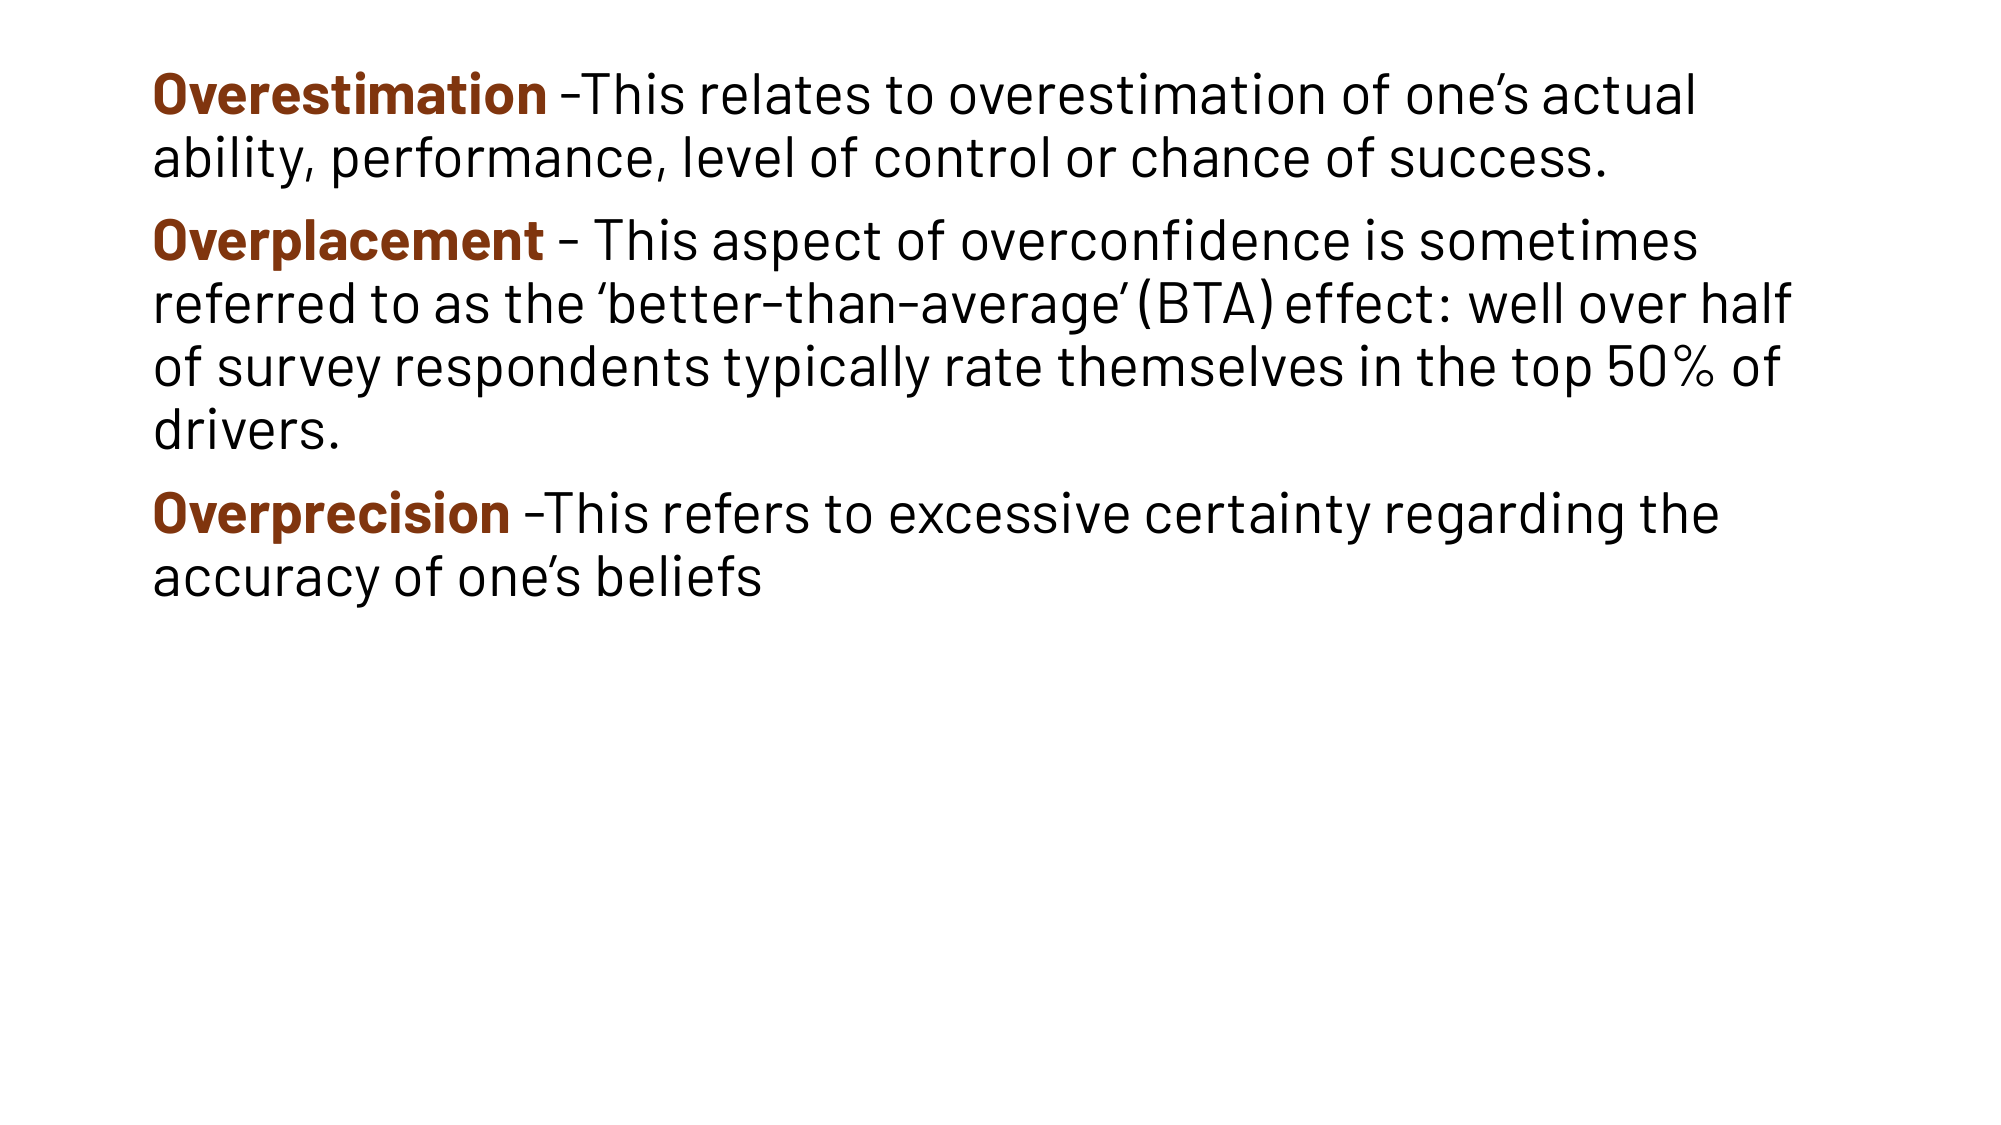

Overestimation -This relates to overestimation of one’s actual ability, performance, level of control or chance of success.
Overplacement - This aspect of overconfidence is sometimes referred to as the ‘better-than-average’ (BTA) effect: well over half of survey respondents typically rate themselves in the top 50% of drivers.
Overprecision -This refers to excessive certainty regarding the accuracy of one’s beliefs